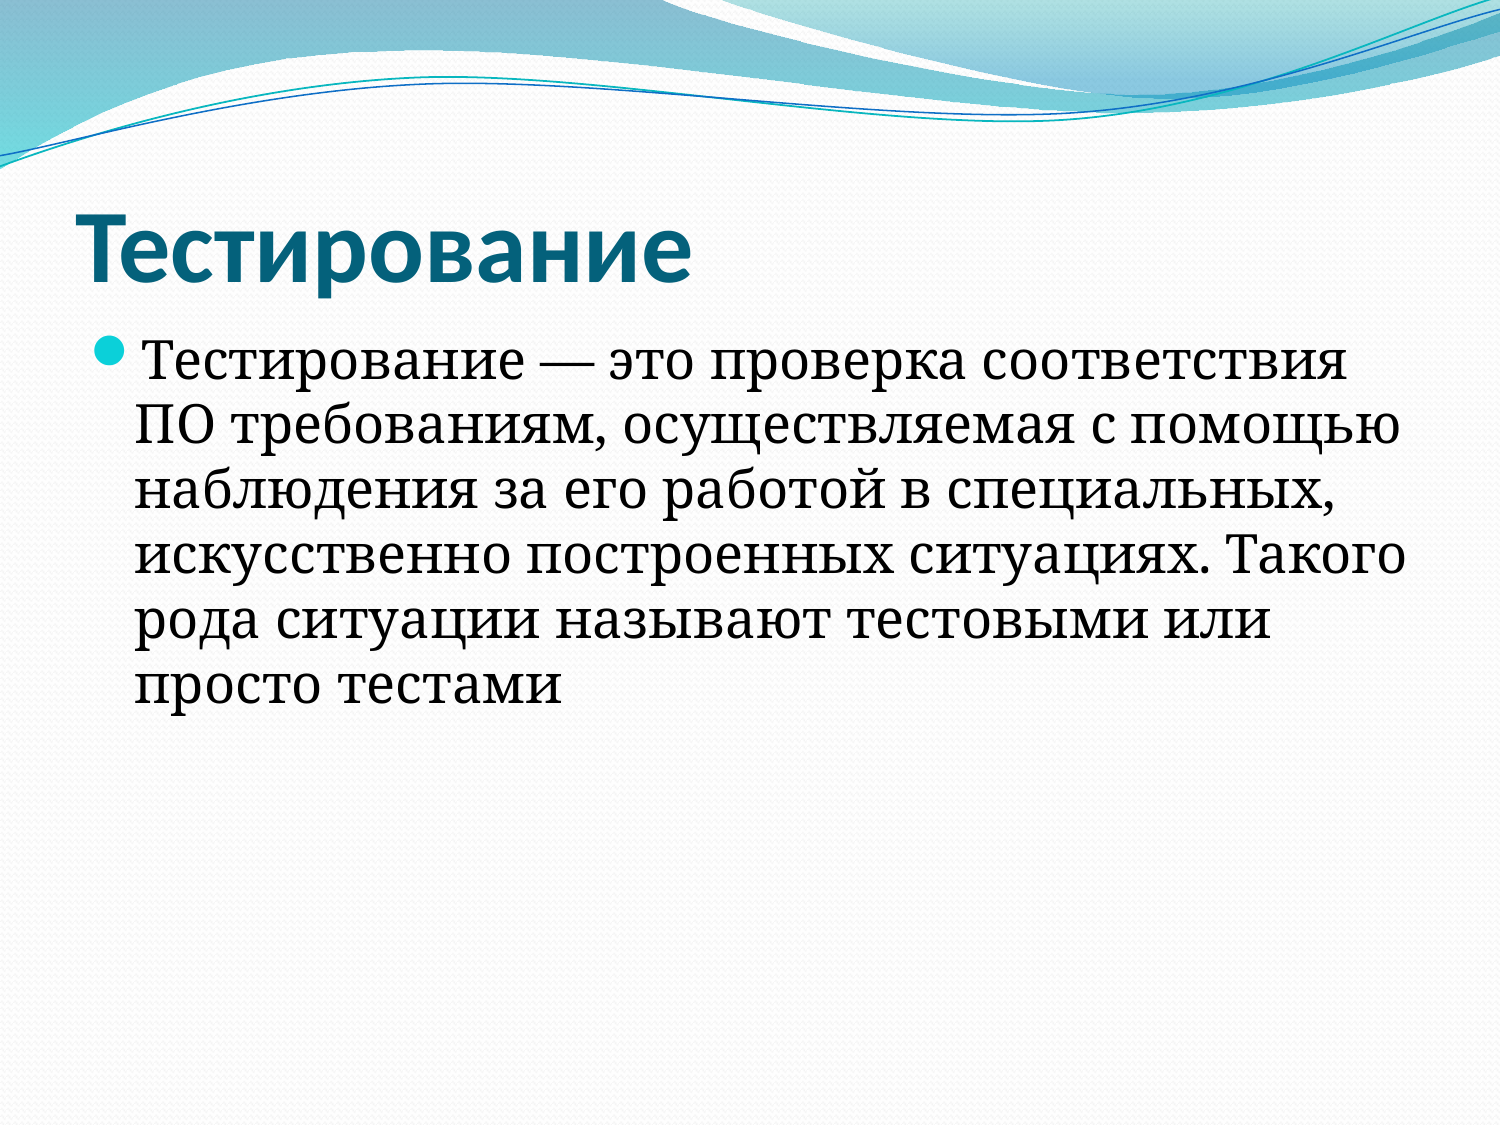

# Тестирование
Тестирование — это проверка соответствия ПО требованиям, осуществляемая с помощью наблюдения за его работой в специальных, искусственно построенных ситуациях. Такого рода ситуации называют тестовыми или просто тестами